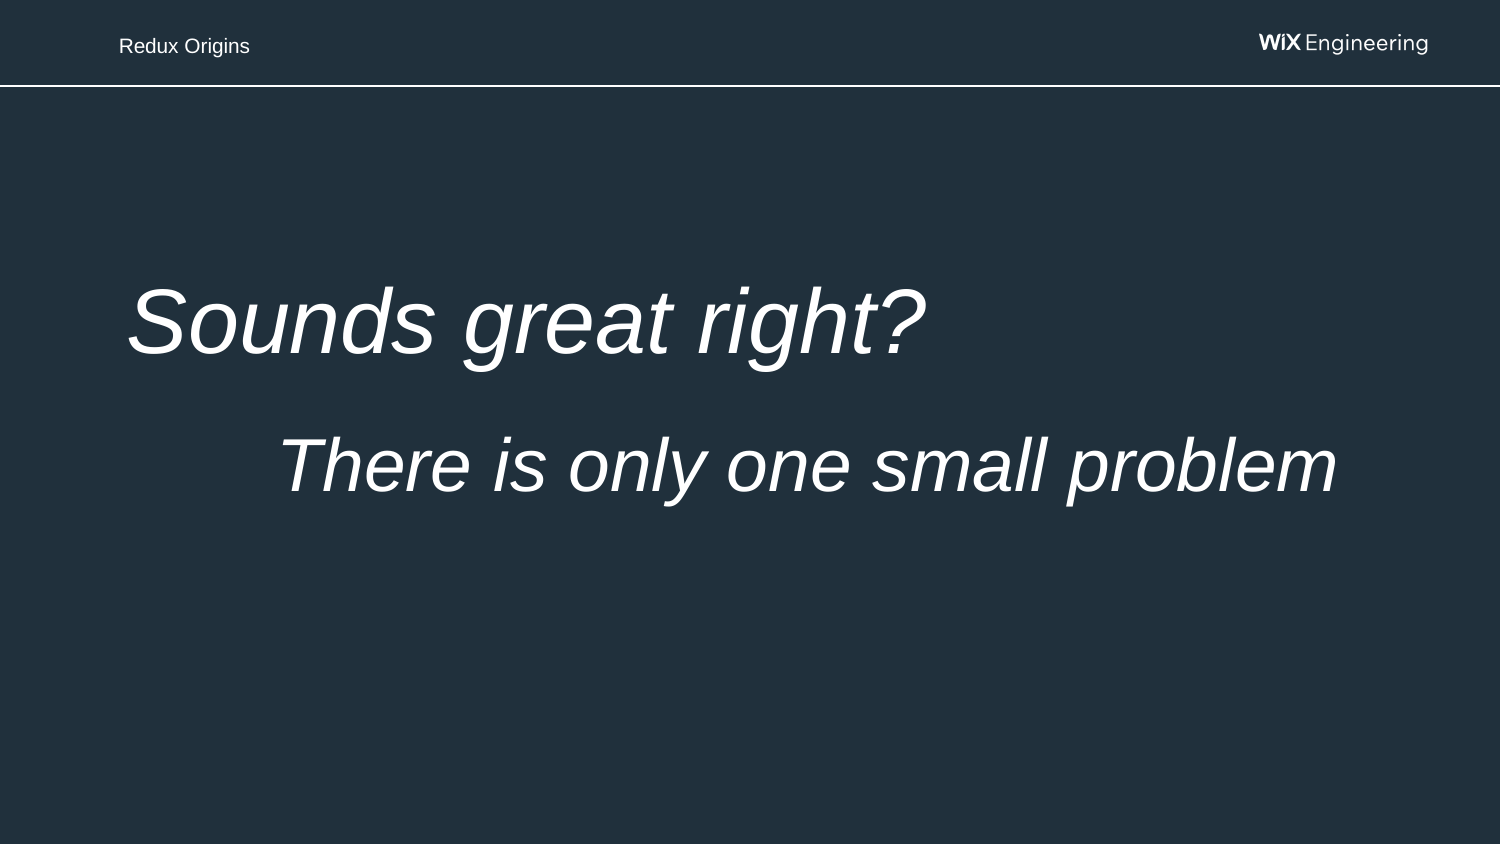

Sounds great right?
	There is only one small problem